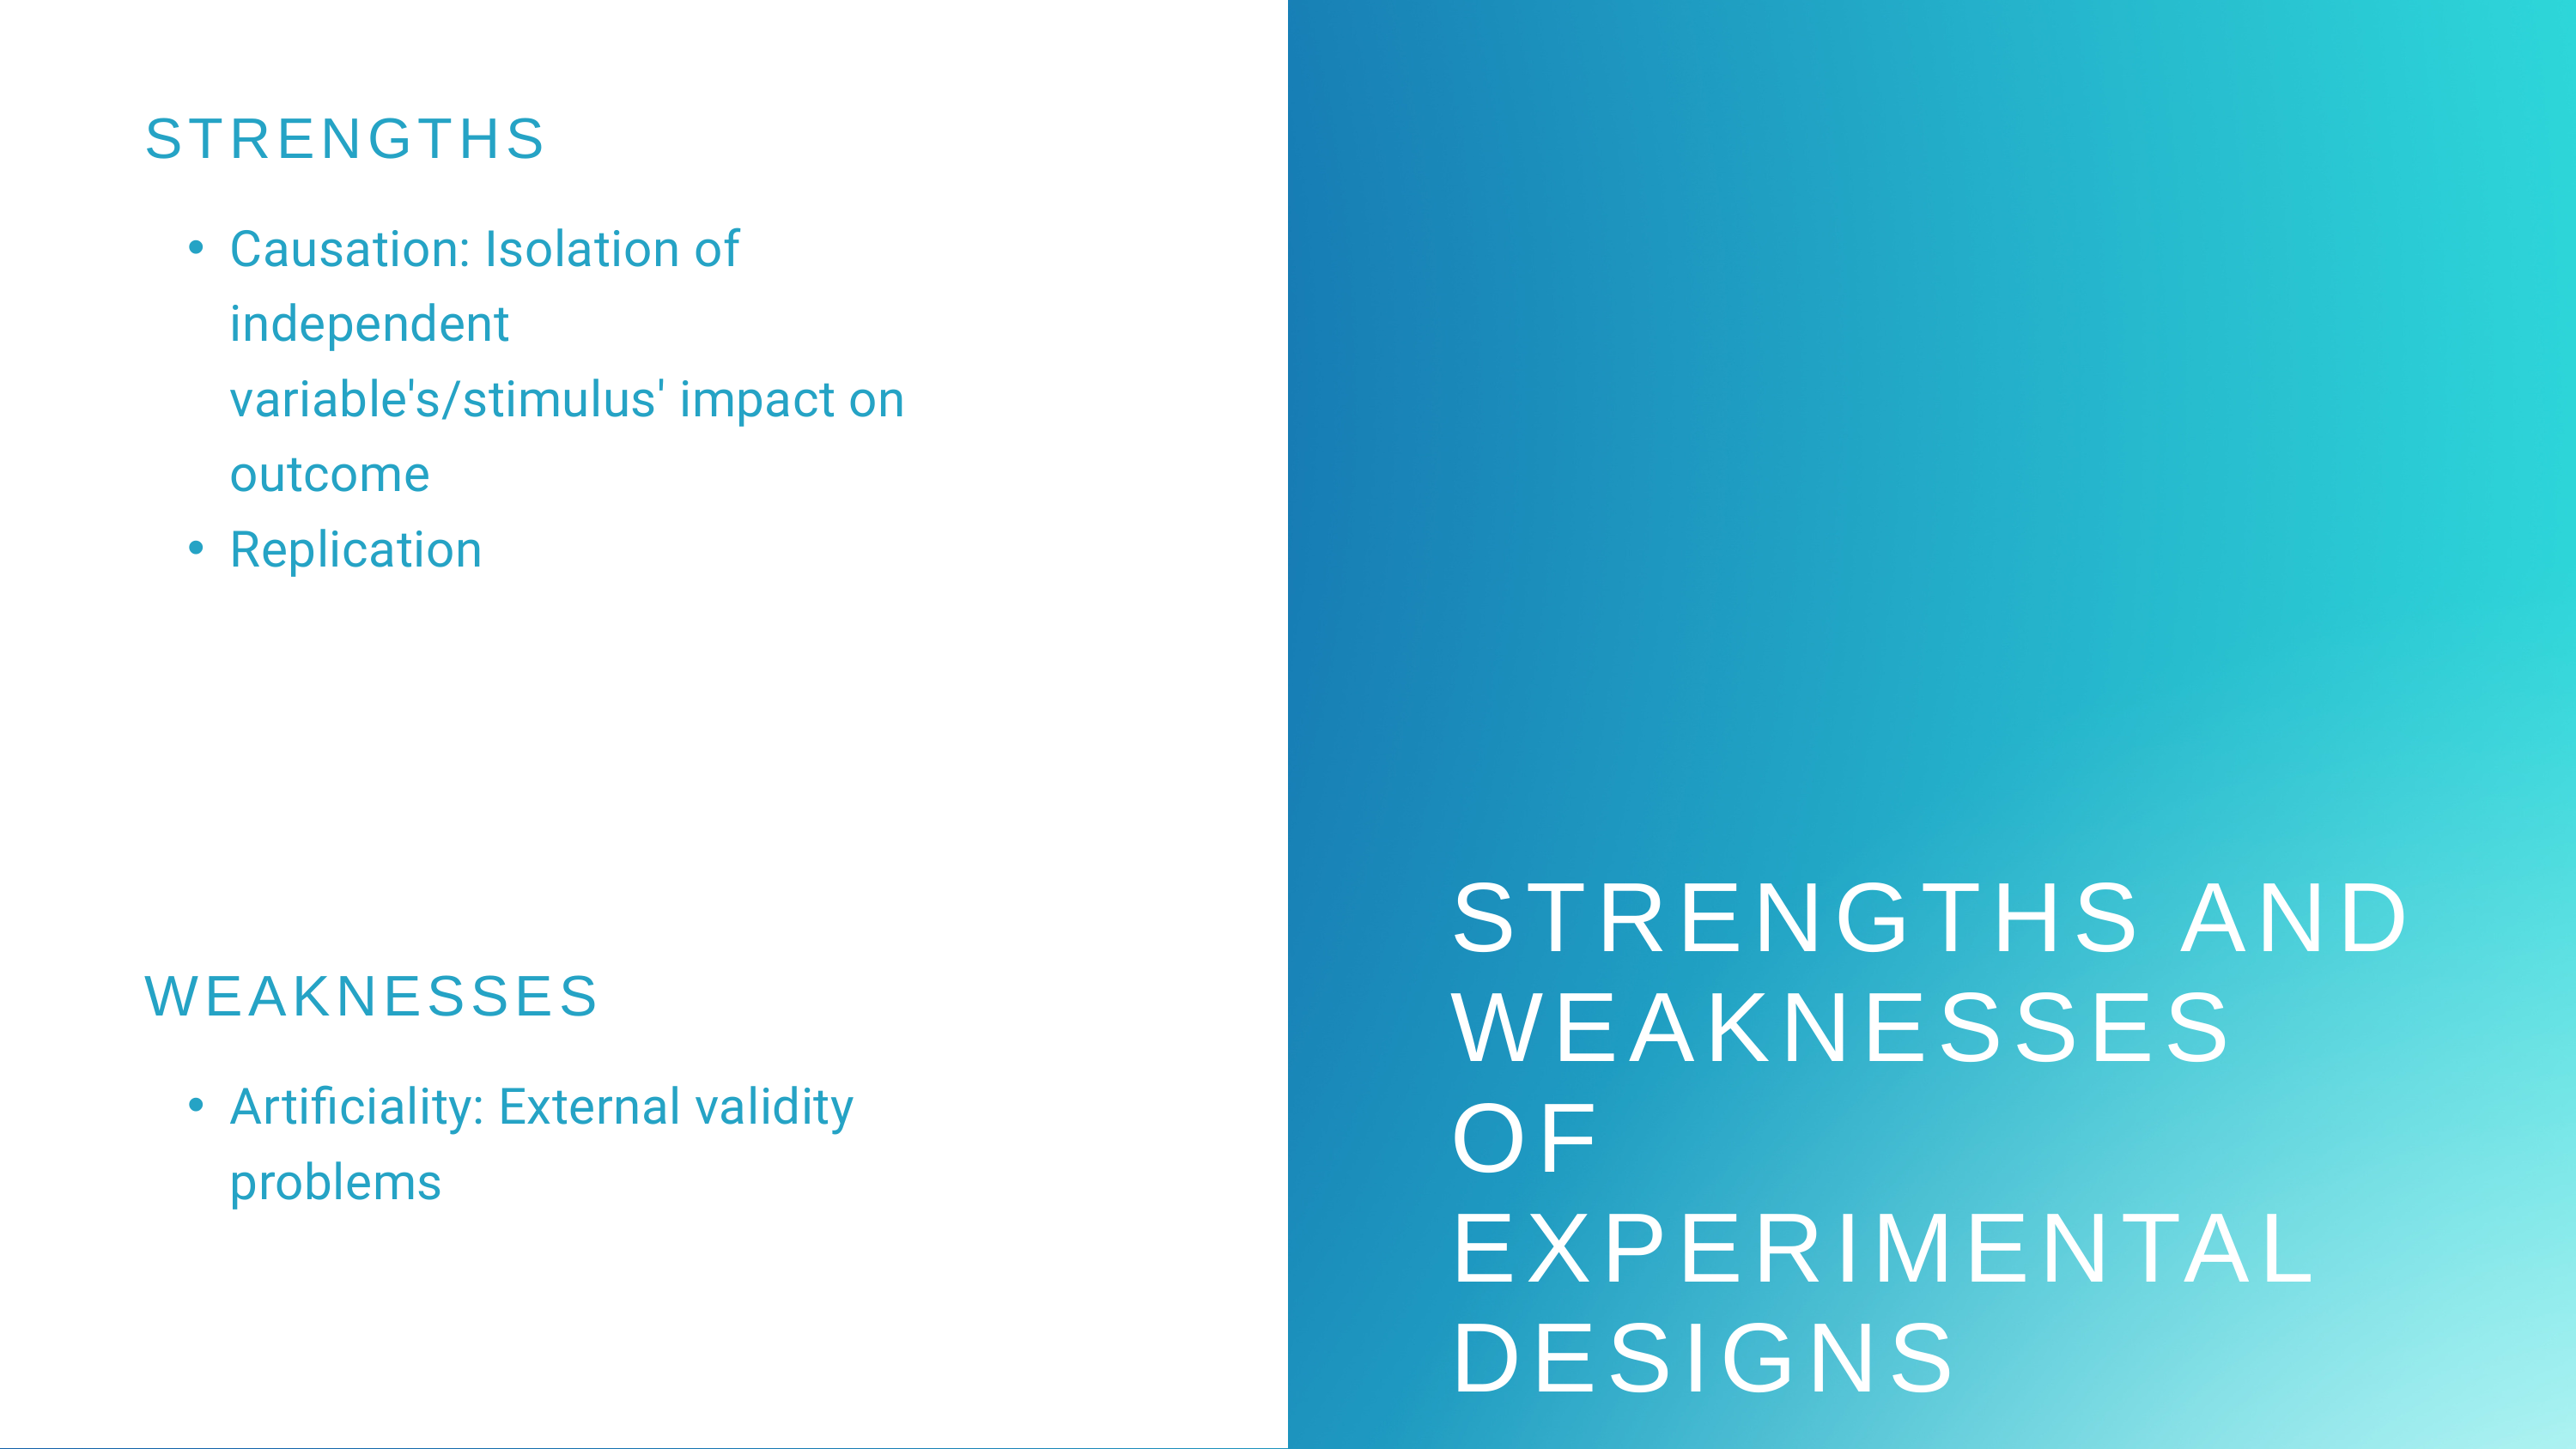

STRENGTHS
Causation: Isolation of independent variable's/stimulus' impact on outcome
Replication
STRENGTHS AND WEAKNESSES OF EXPERIMENTAL DESIGNS
WEAKNESSES
Artificiality: External validity problems